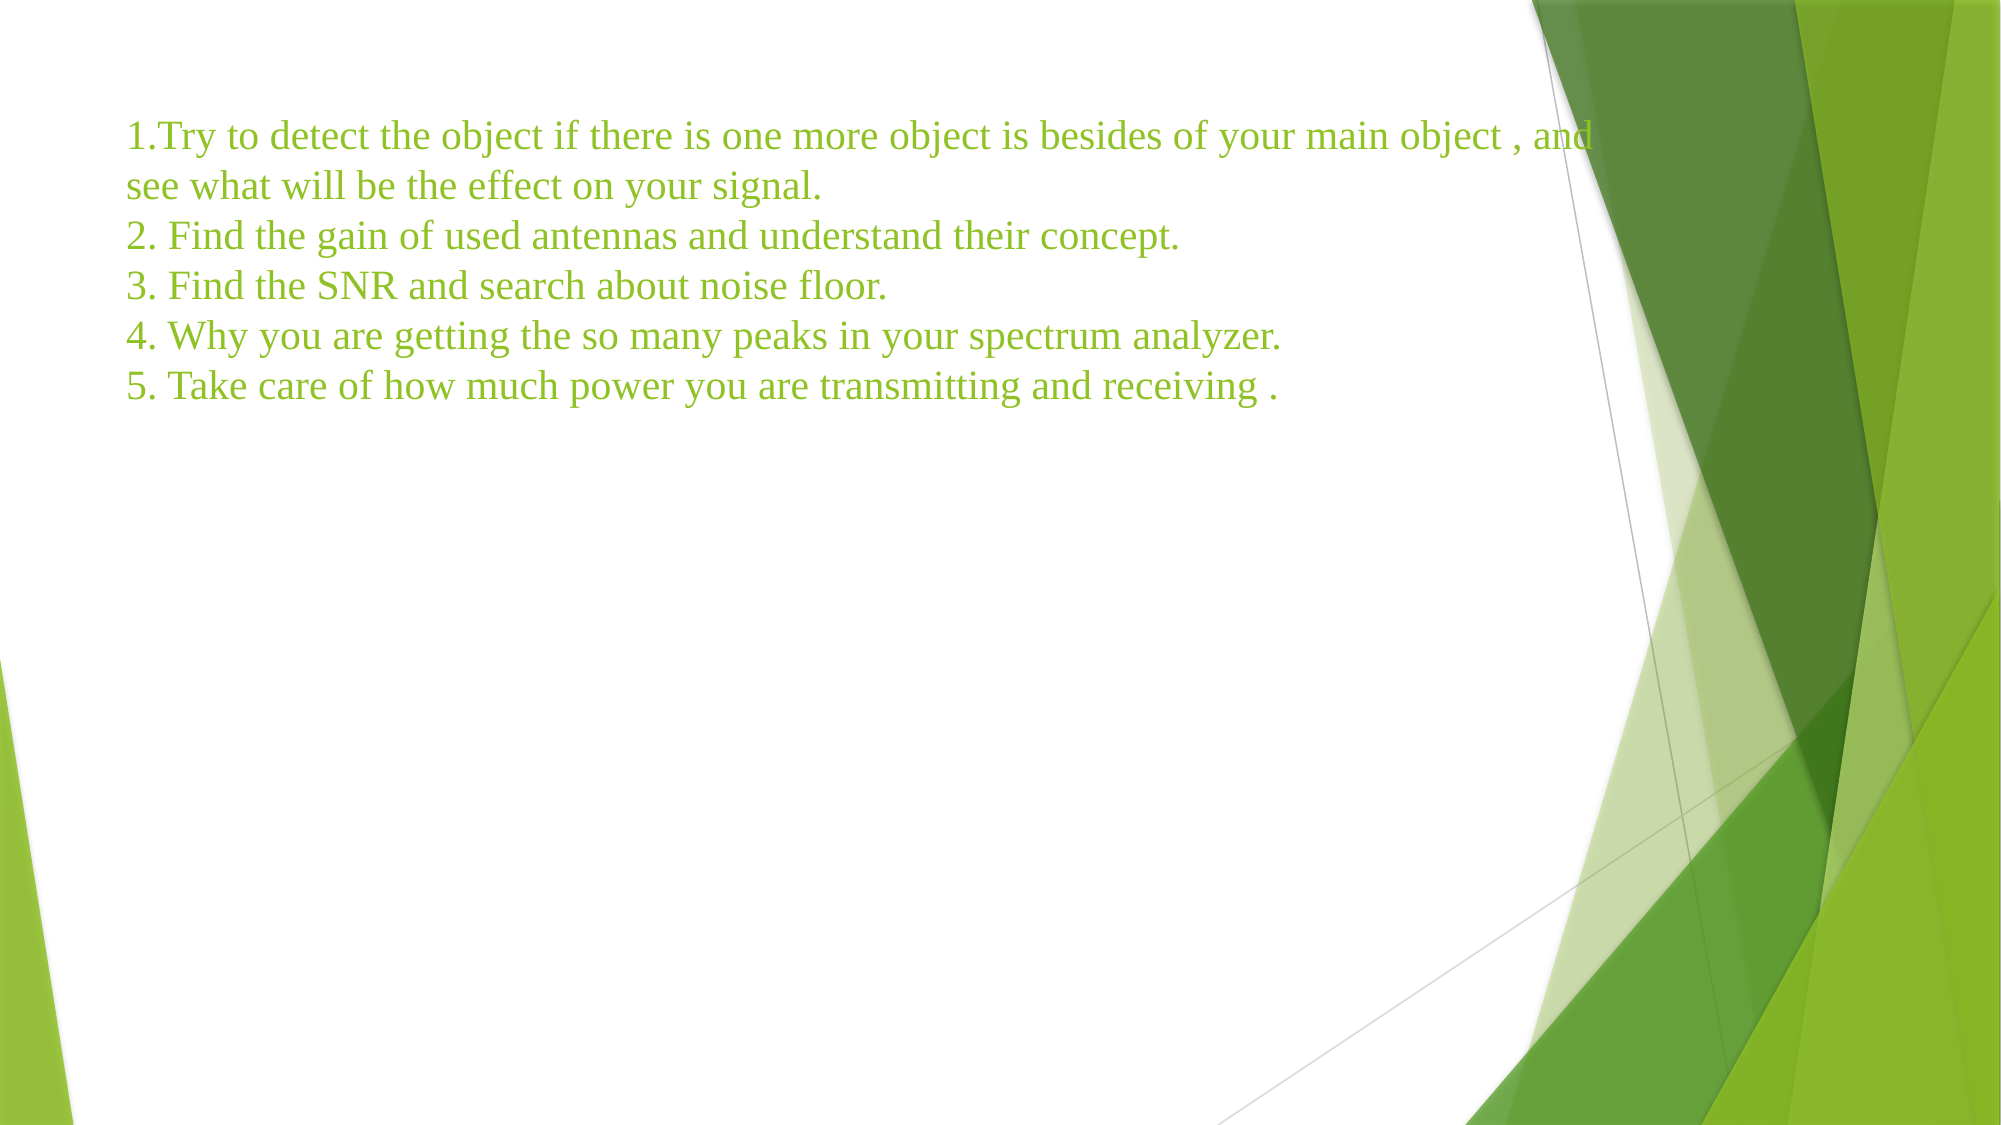

# 1.Try to detect the object if there is one more object is besides of your main object , and see what will be the effect on your signal. 2. Find the gain of used antennas and understand their concept. 3. Find the SNR and search about noise floor. 4. Why you are getting the so many peaks in your spectrum analyzer. 5. Take care of how much power you are transmitting and receiving .